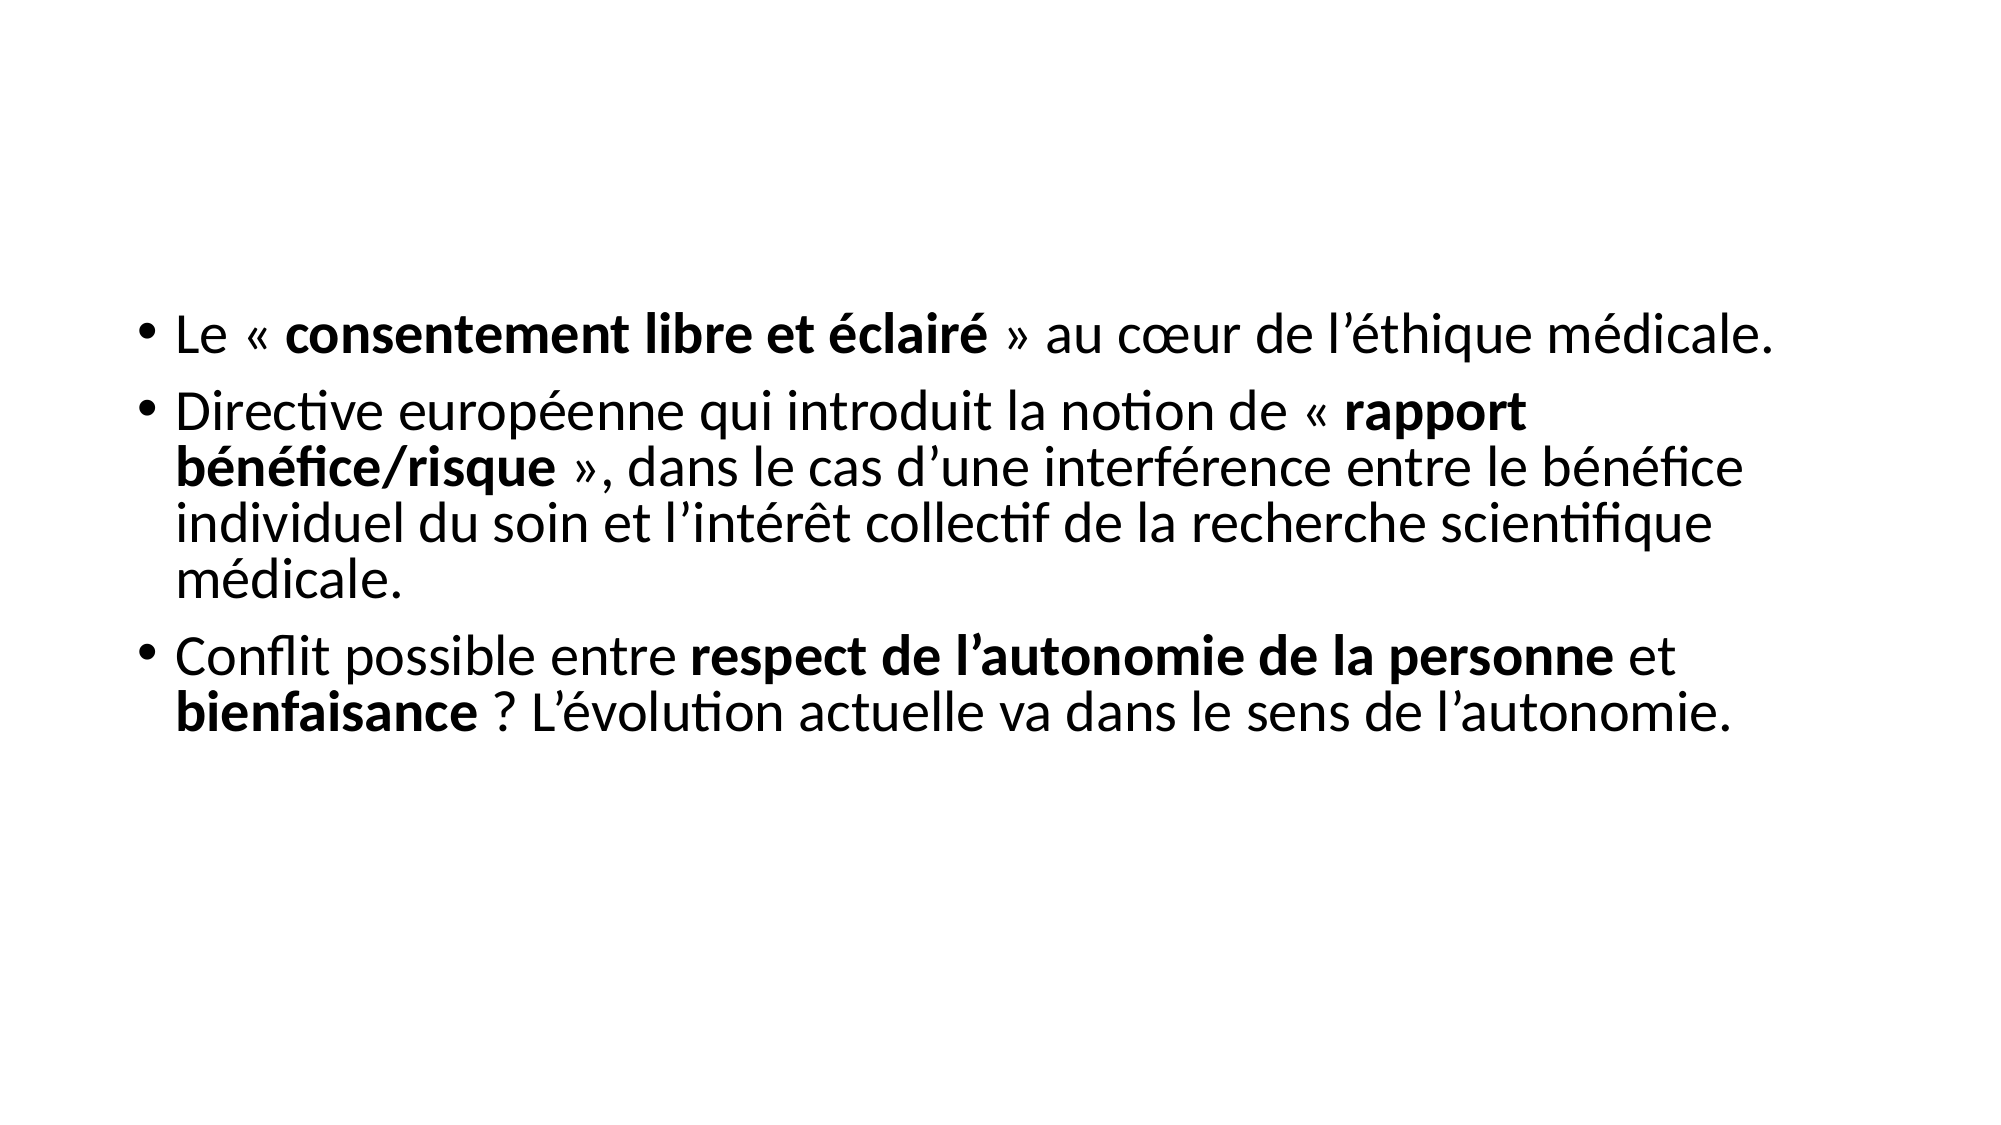

Le « consentement libre et éclairé » au cœur de l’éthique médicale.
Directive européenne qui introduit la notion de « rapport bénéfice/risque », dans le cas d’une interférence entre le bénéfice individuel du soin et l’intérêt collectif de la recherche scientifique médicale.
Conflit possible entre respect de l’autonomie de la personne et bienfaisance ? L’évolution actuelle va dans le sens de l’autonomie.